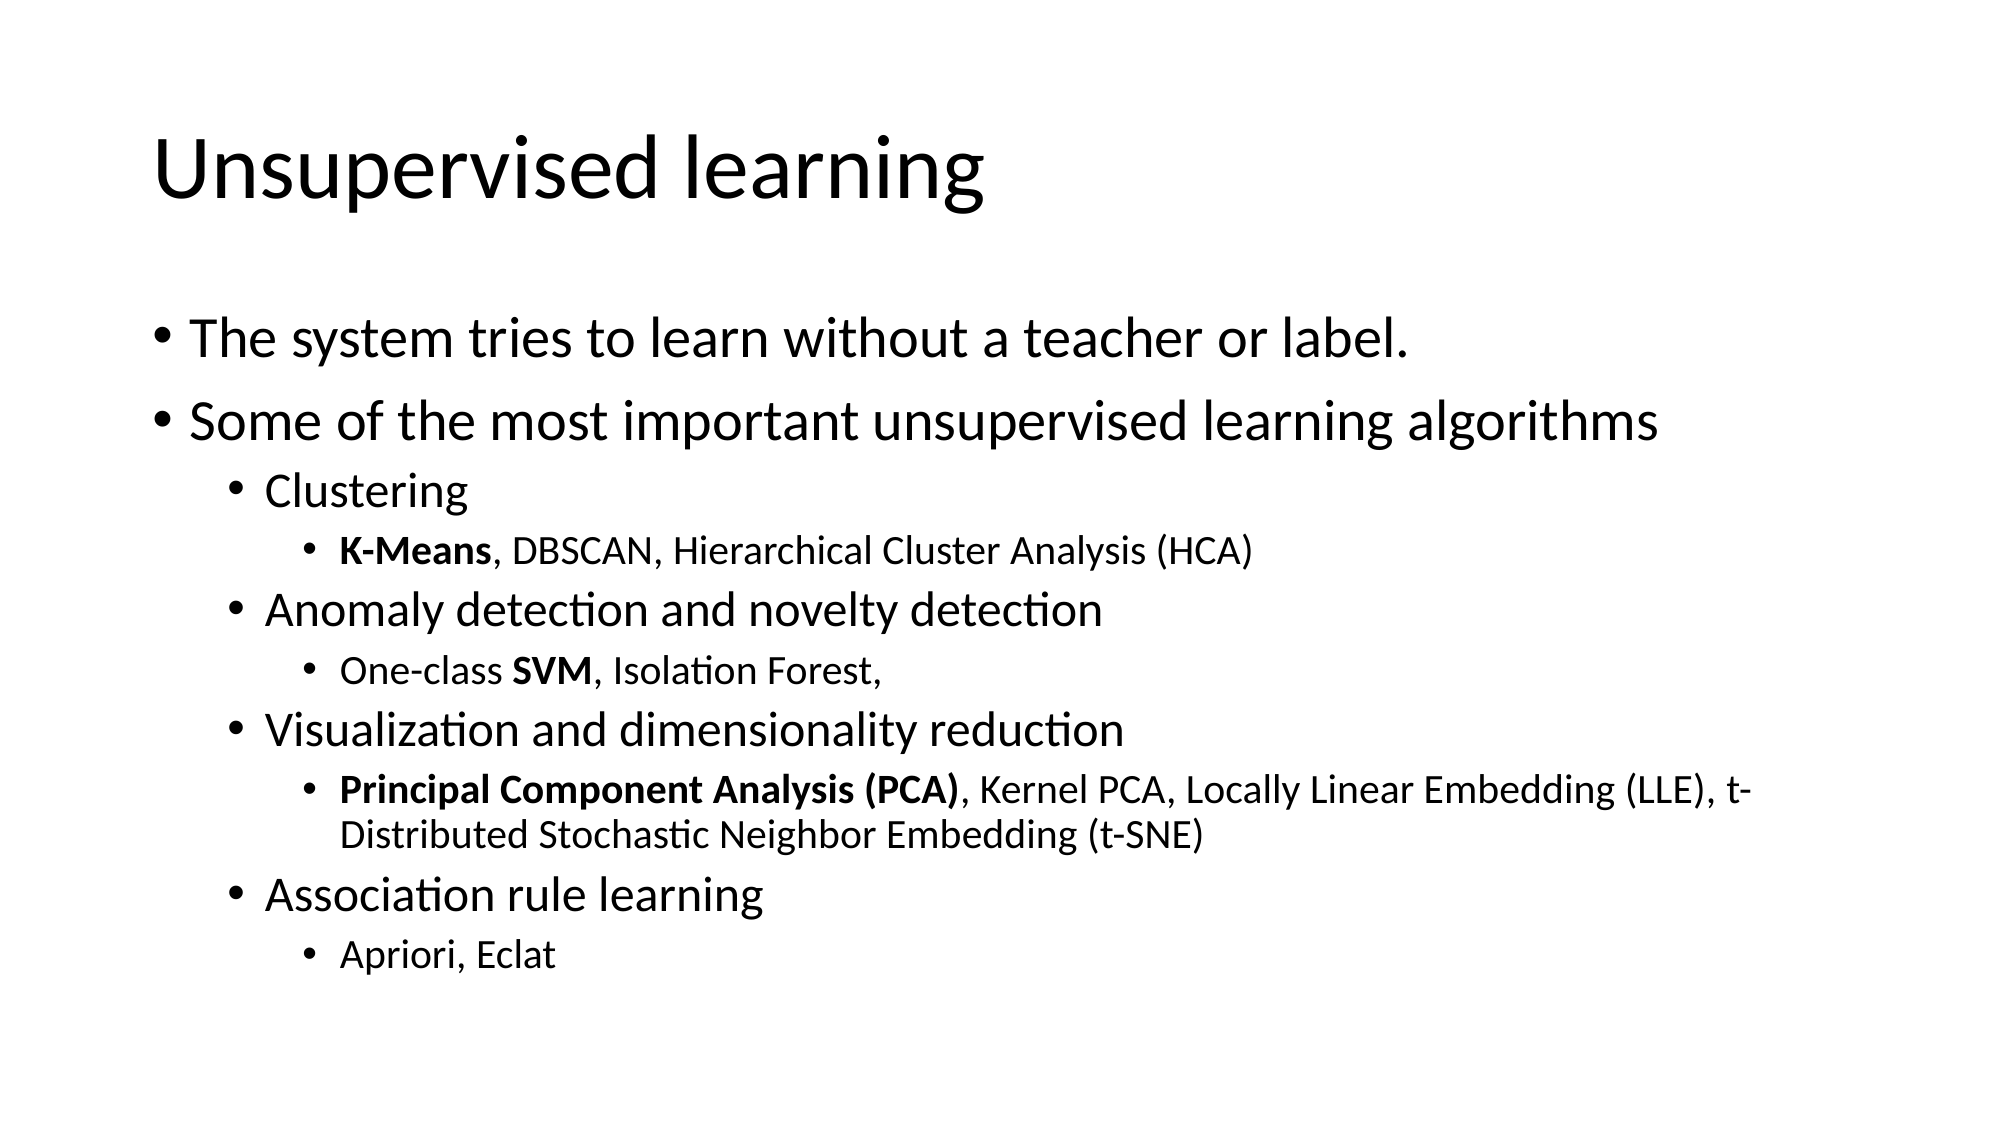

# Unsupervised learning
The system tries to learn without a teacher or label.
Some of the most important unsupervised learning algorithms
Clustering
K-Means, DBSCAN, Hierarchical Cluster Analysis (HCA)
Anomaly detection and novelty detection
One-class SVM, Isolation Forest,
Visualization and dimensionality reduction
Principal Component Analysis (PCA), Kernel PCA, Locally Linear Embedding (LLE), t-Distributed Stochastic Neighbor Embedding (t-SNE)
Association rule learning
Apriori, Eclat